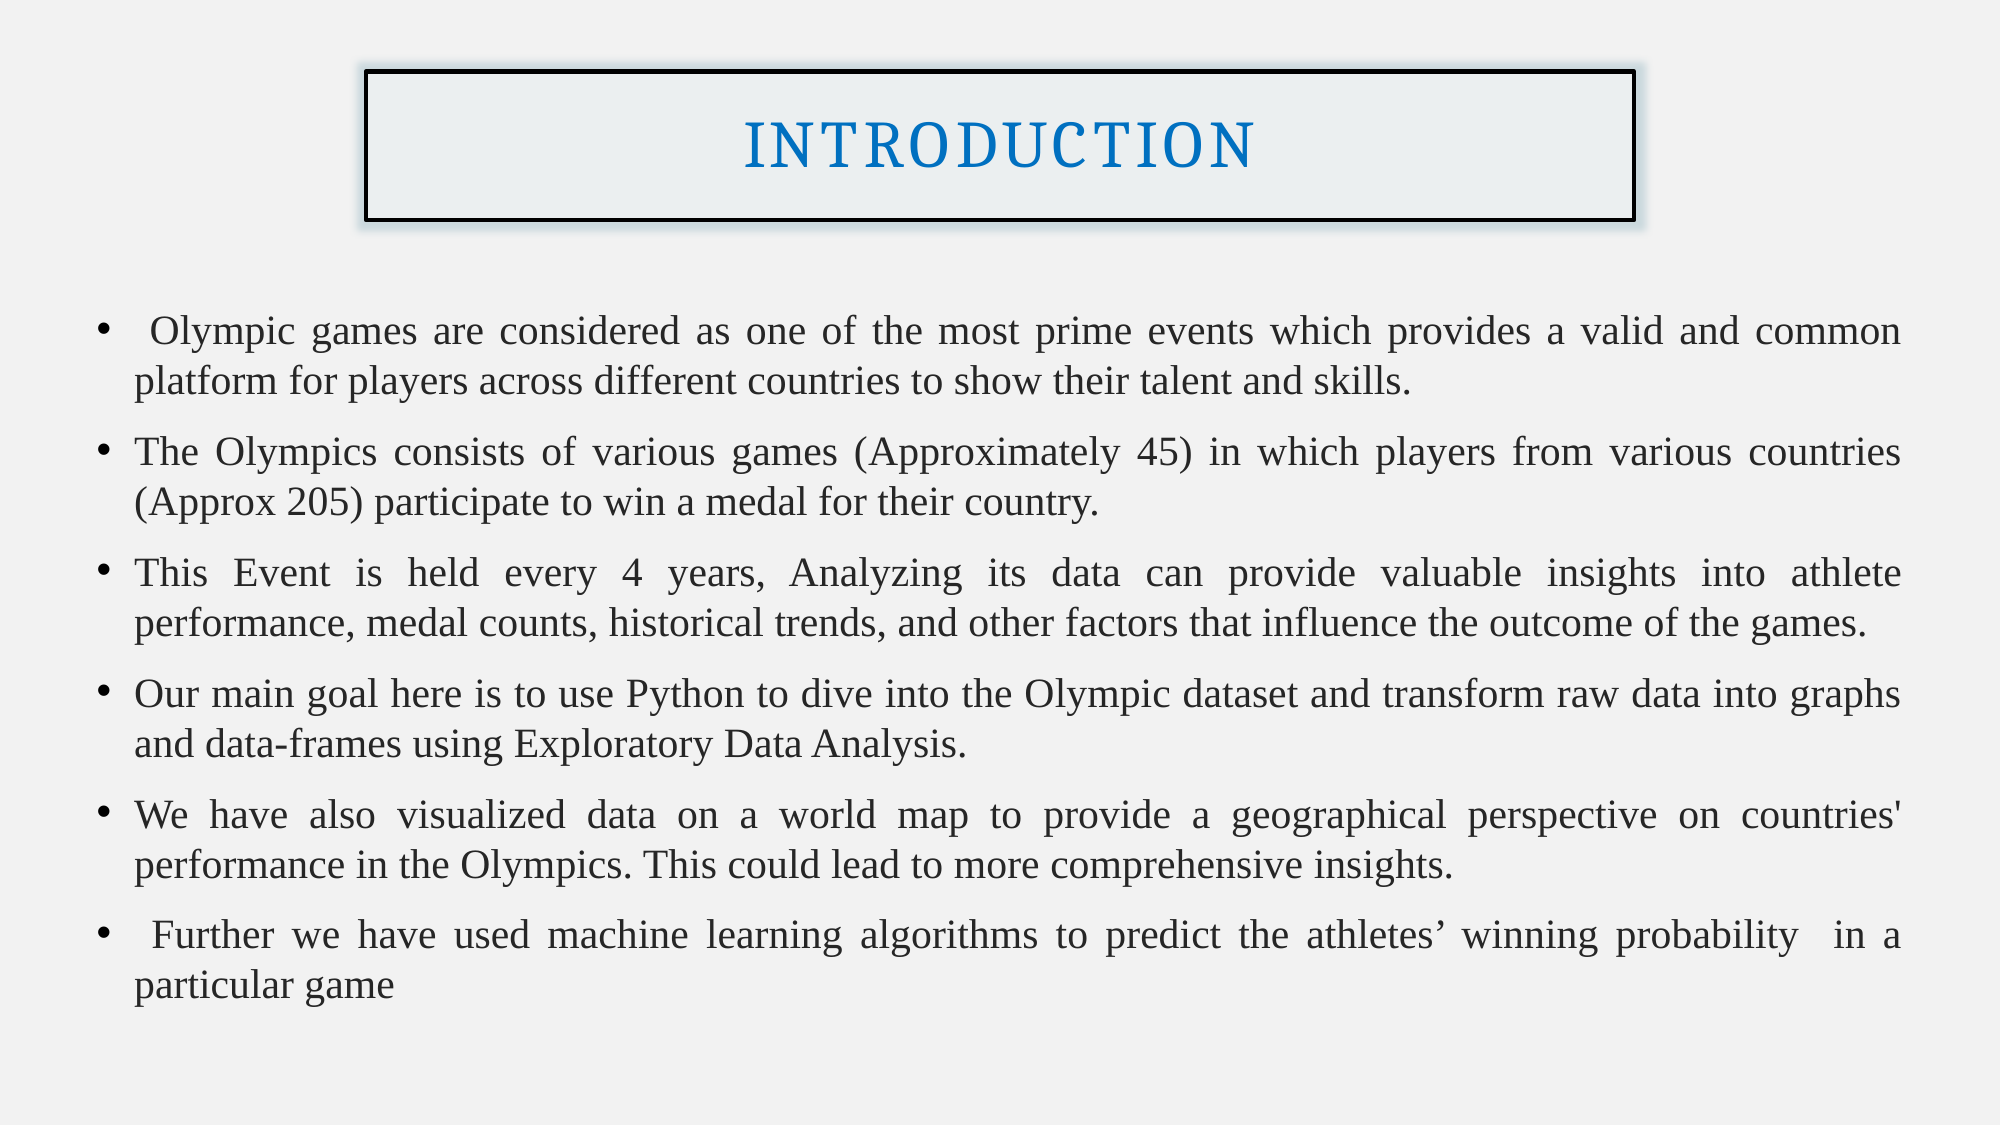

Introduction
 Olympic games are considered as one of the most prime events which provides a valid and common platform for players across different countries to show their talent and skills.
The Olympics consists of various games (Approximately 45) in which players from various countries (Approx 205) participate to win a medal for their country.
This Event is held every 4 years, Analyzing its data can provide valuable insights into athlete performance, medal counts, historical trends, and other factors that influence the outcome of the games.
Our main goal here is to use Python to dive into the Olympic dataset and transform raw data into graphs and data-frames using Exploratory Data Analysis.
We have also visualized data on a world map to provide a geographical perspective on countries' performance in the Olympics. This could lead to more comprehensive insights.
 Further we have used machine learning algorithms to predict the athletes’ winning probability  in a particular game